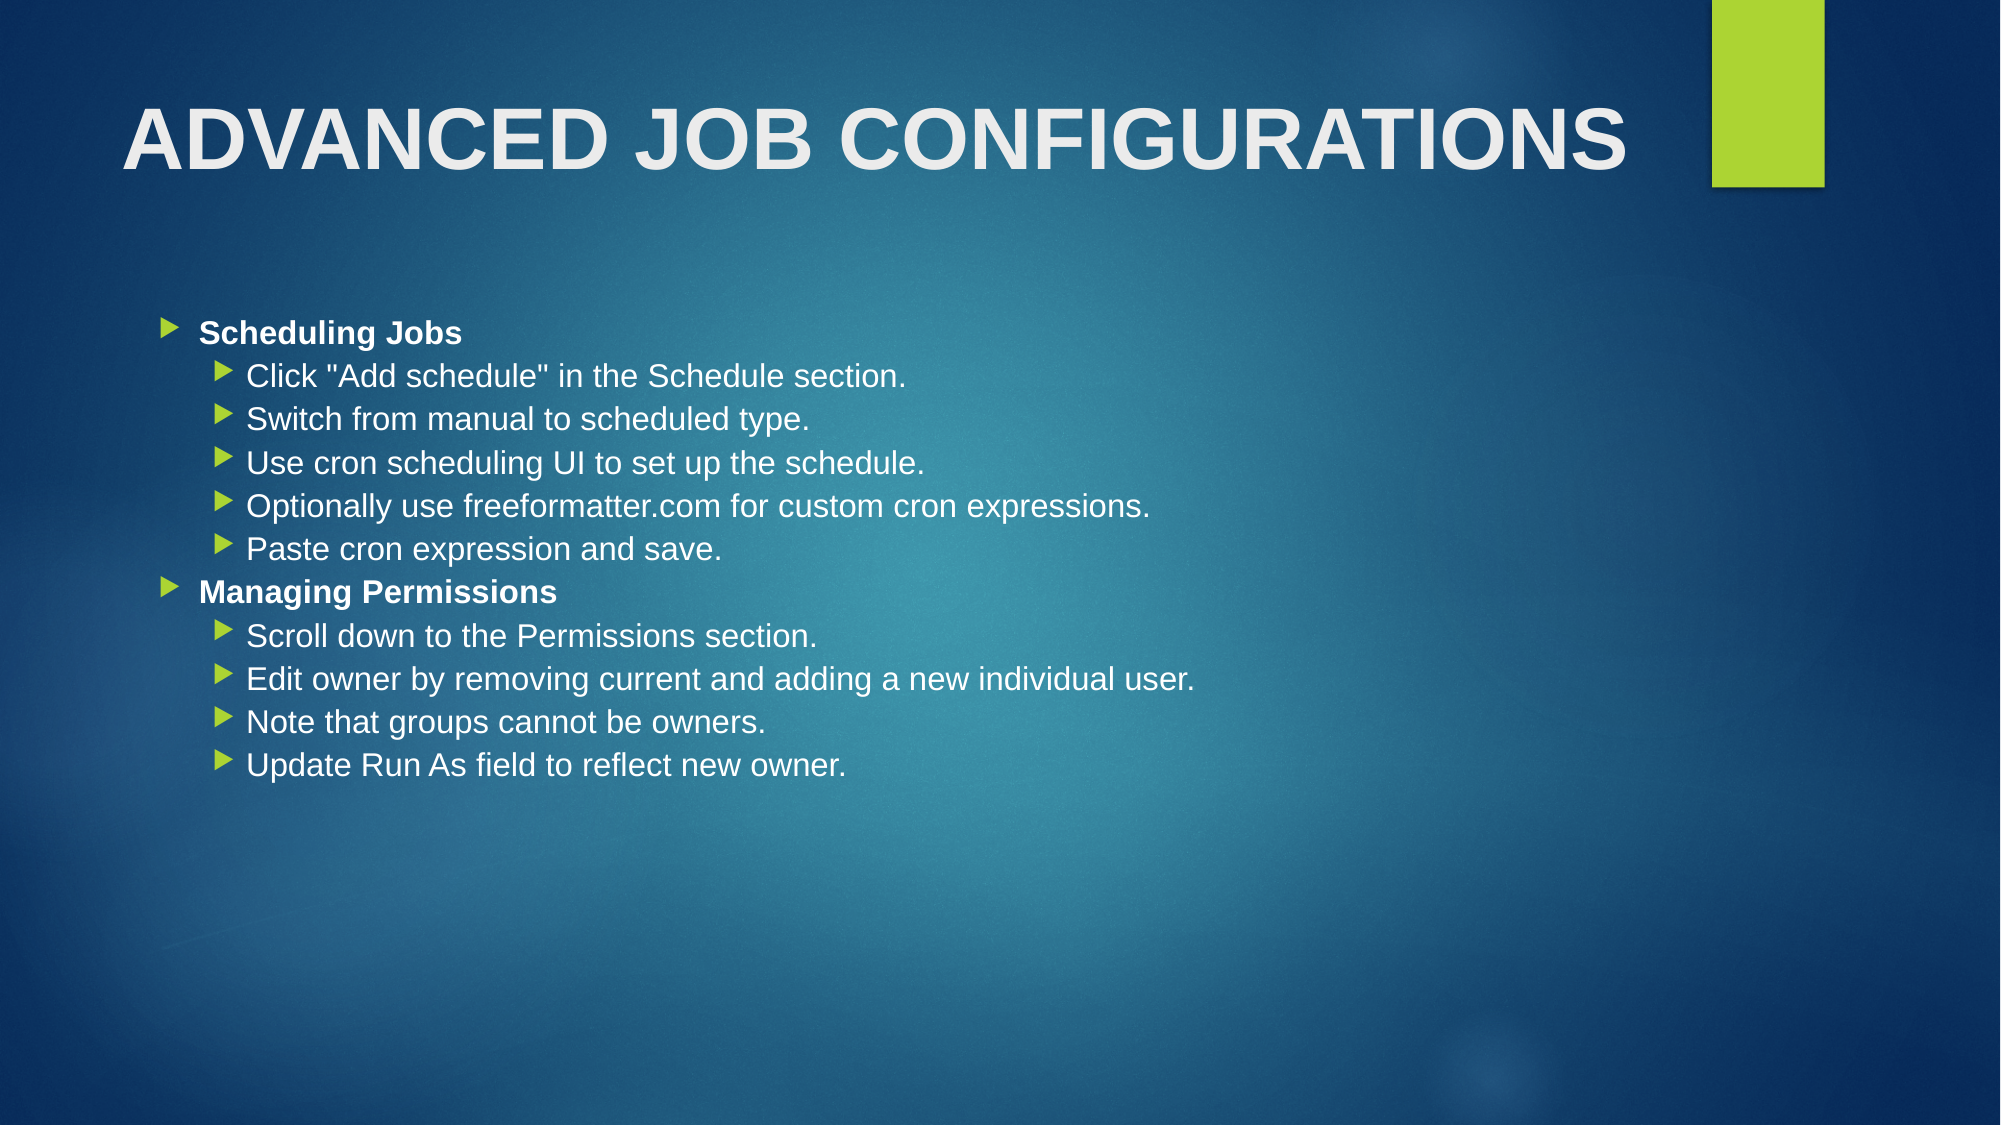

# ADVANCED JOB CONFIGURATIONS
Scheduling Jobs
Click "Add schedule" in the Schedule section.
Switch from manual to scheduled type.
Use cron scheduling UI to set up the schedule.
Optionally use freeformatter.com for custom cron expressions.
Paste cron expression and save.
Managing Permissions
Scroll down to the Permissions section.
Edit owner by removing current and adding a new individual user.
Note that groups cannot be owners.
Update Run As field to reflect new owner.